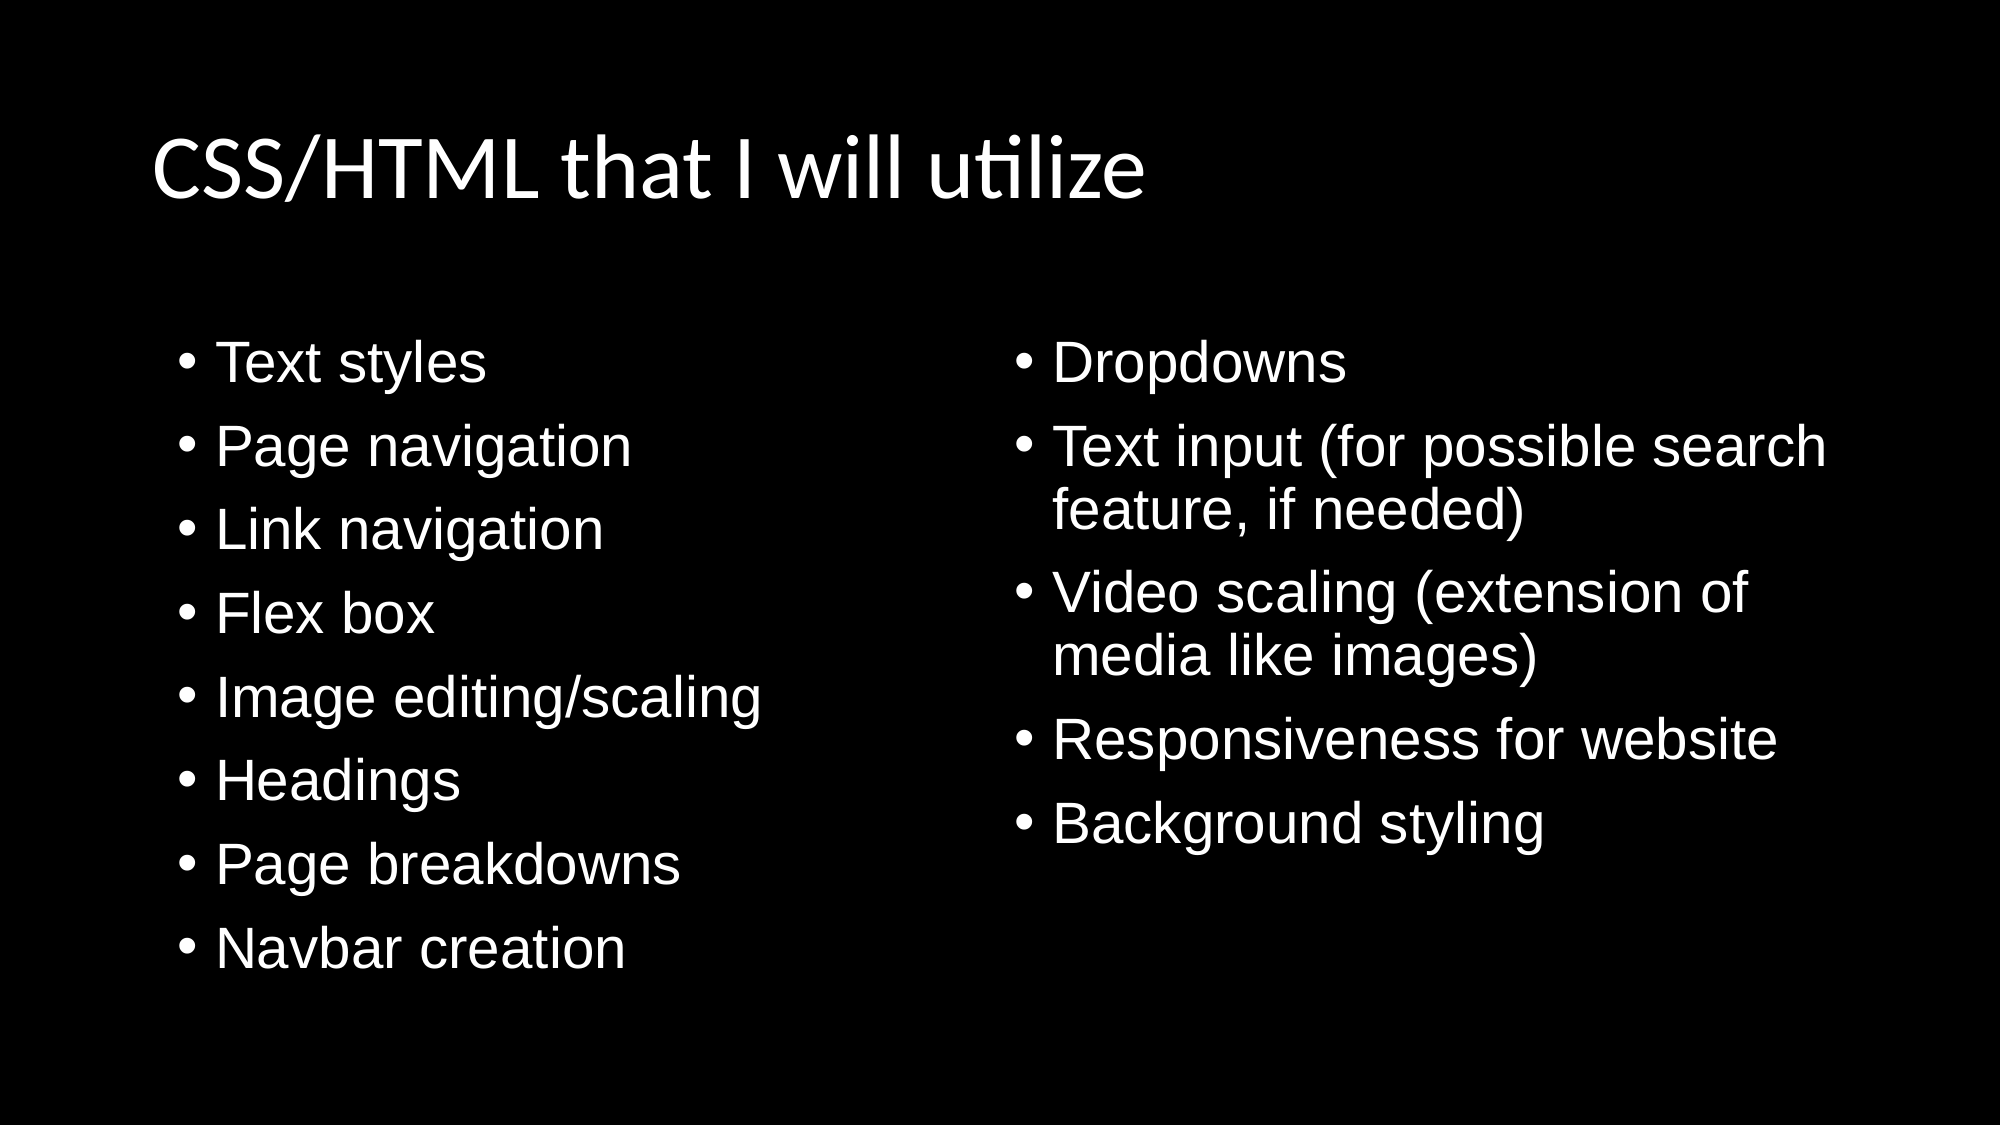

# CSS/HTML that I will utilize
Text styles
Page navigation
Link navigation
Flex box
Image editing/scaling
Headings
Page breakdowns
Navbar creation
Dropdowns
Text input (for possible search feature, if needed)
Video scaling (extension of media like images)
Responsiveness for website
Background styling